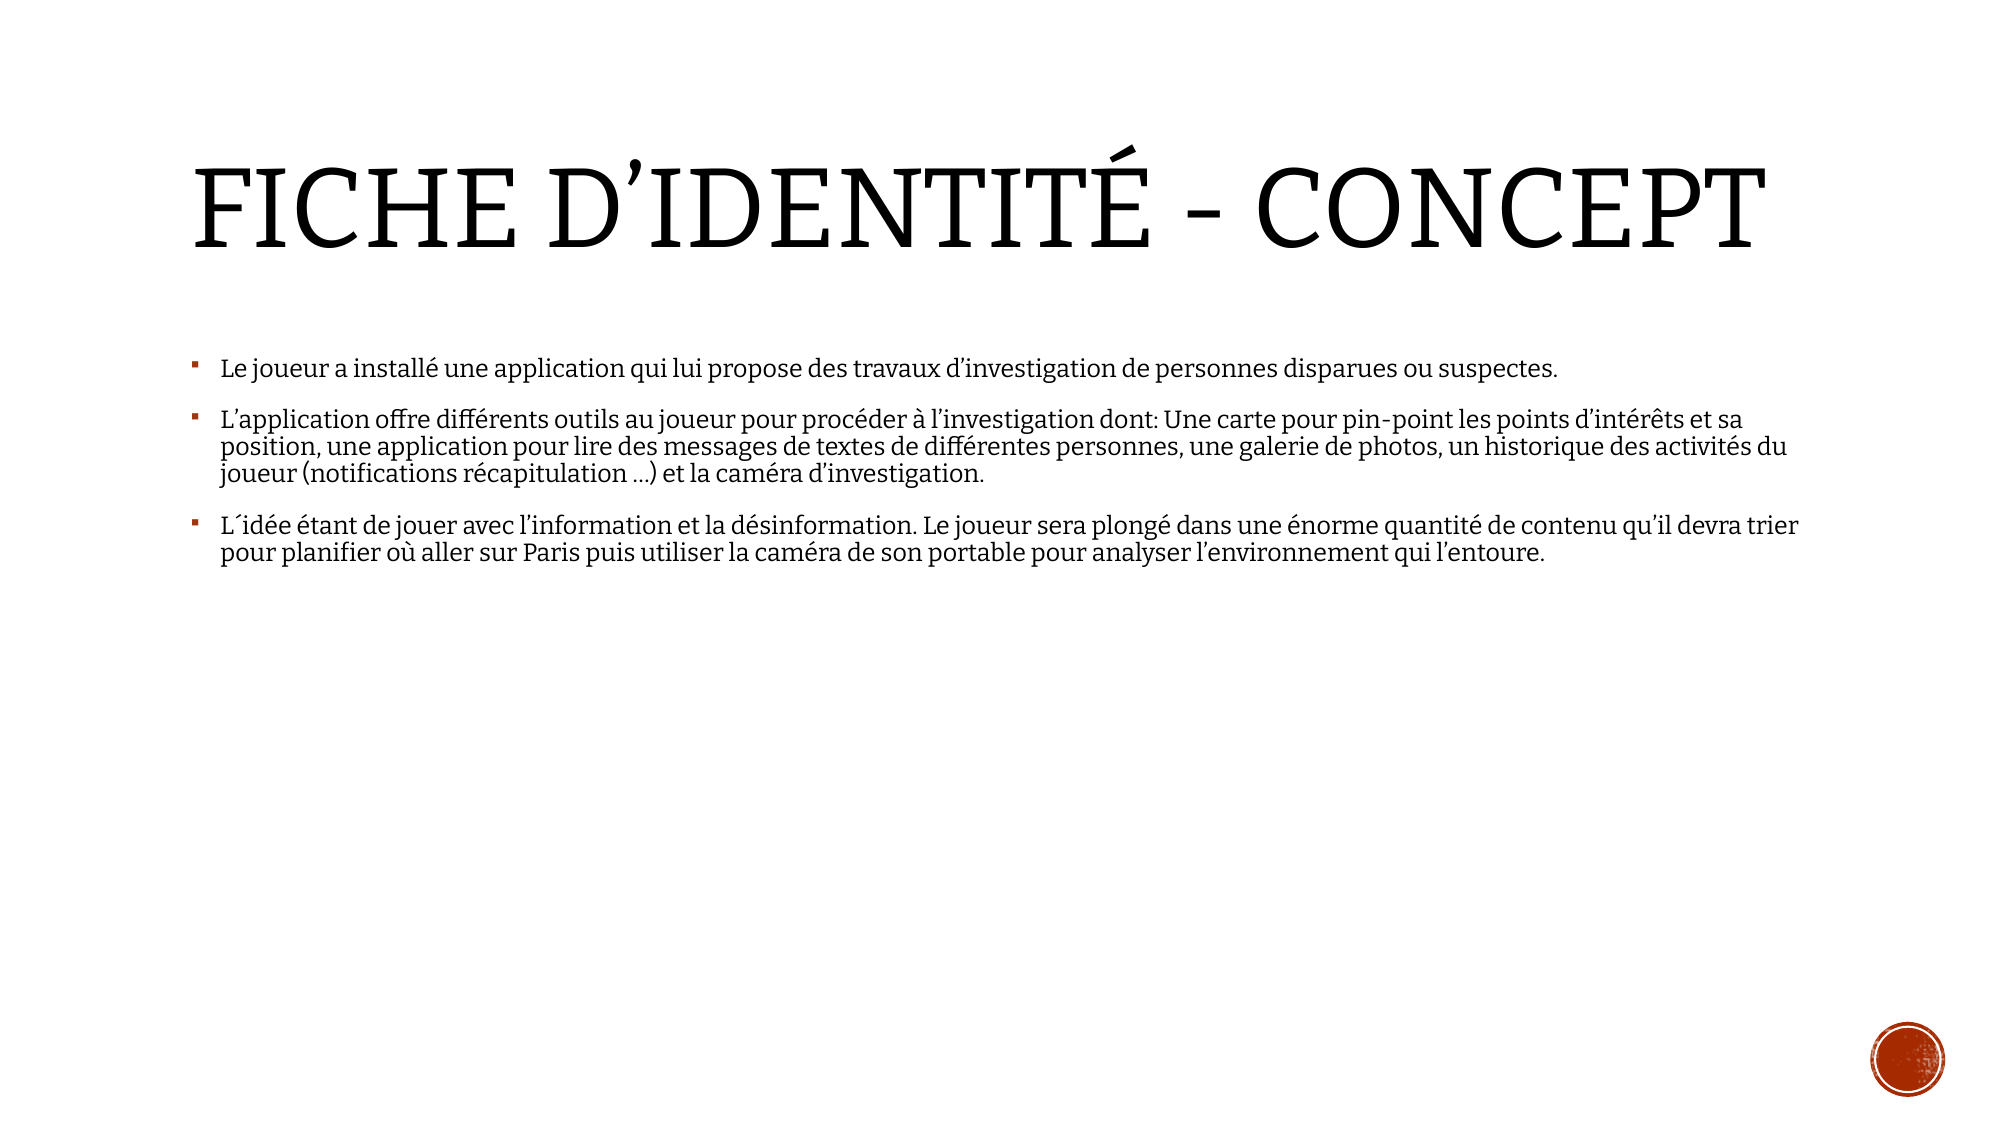

# FICHE D’Identité - Concept
Le joueur a installé une application qui lui propose des travaux d’investigation de personnes disparues ou suspectes.
L’application offre différents outils au joueur pour procéder à l’investigation dont: Une carte pour pin-point les points d’intérêts et sa position, une application pour lire des messages de textes de différentes personnes, une galerie de photos, un historique des activités du joueur (notifications récapitulation …) et la caméra d’investigation.
L´idée étant de jouer avec l’information et la désinformation. Le joueur sera plongé dans une énorme quantité de contenu qu’il devra trier pour planifier où aller sur Paris puis utiliser la caméra de son portable pour analyser l’environnement qui l’entoure.